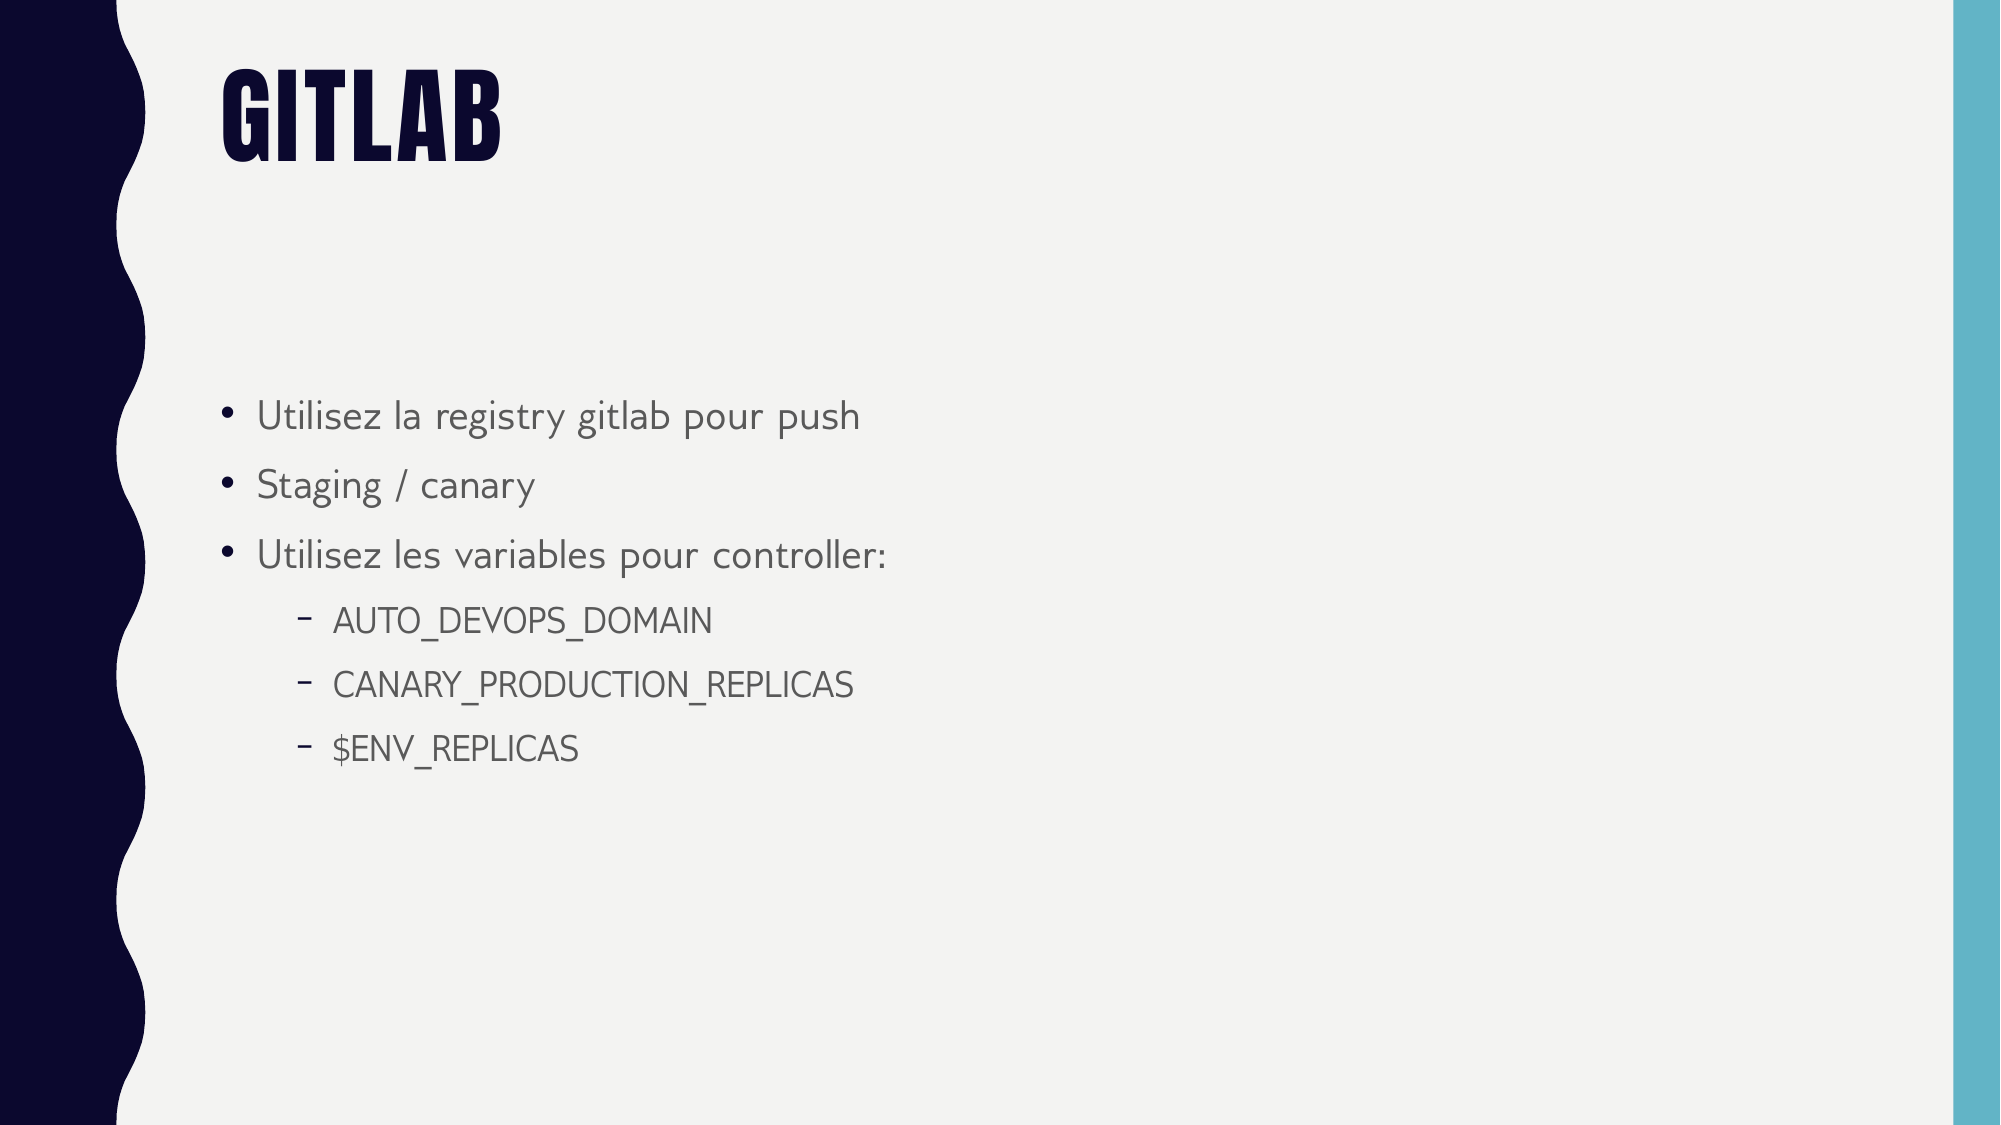

# GITLAB
Utilisez la registry gitlab pour push
Staging / canary
Utilisez les variables pour controller:
AUTO_DEVOPS_DOMAIN
CANARY_PRODUCTION_REPLICAS
$ENV_REPLICAS